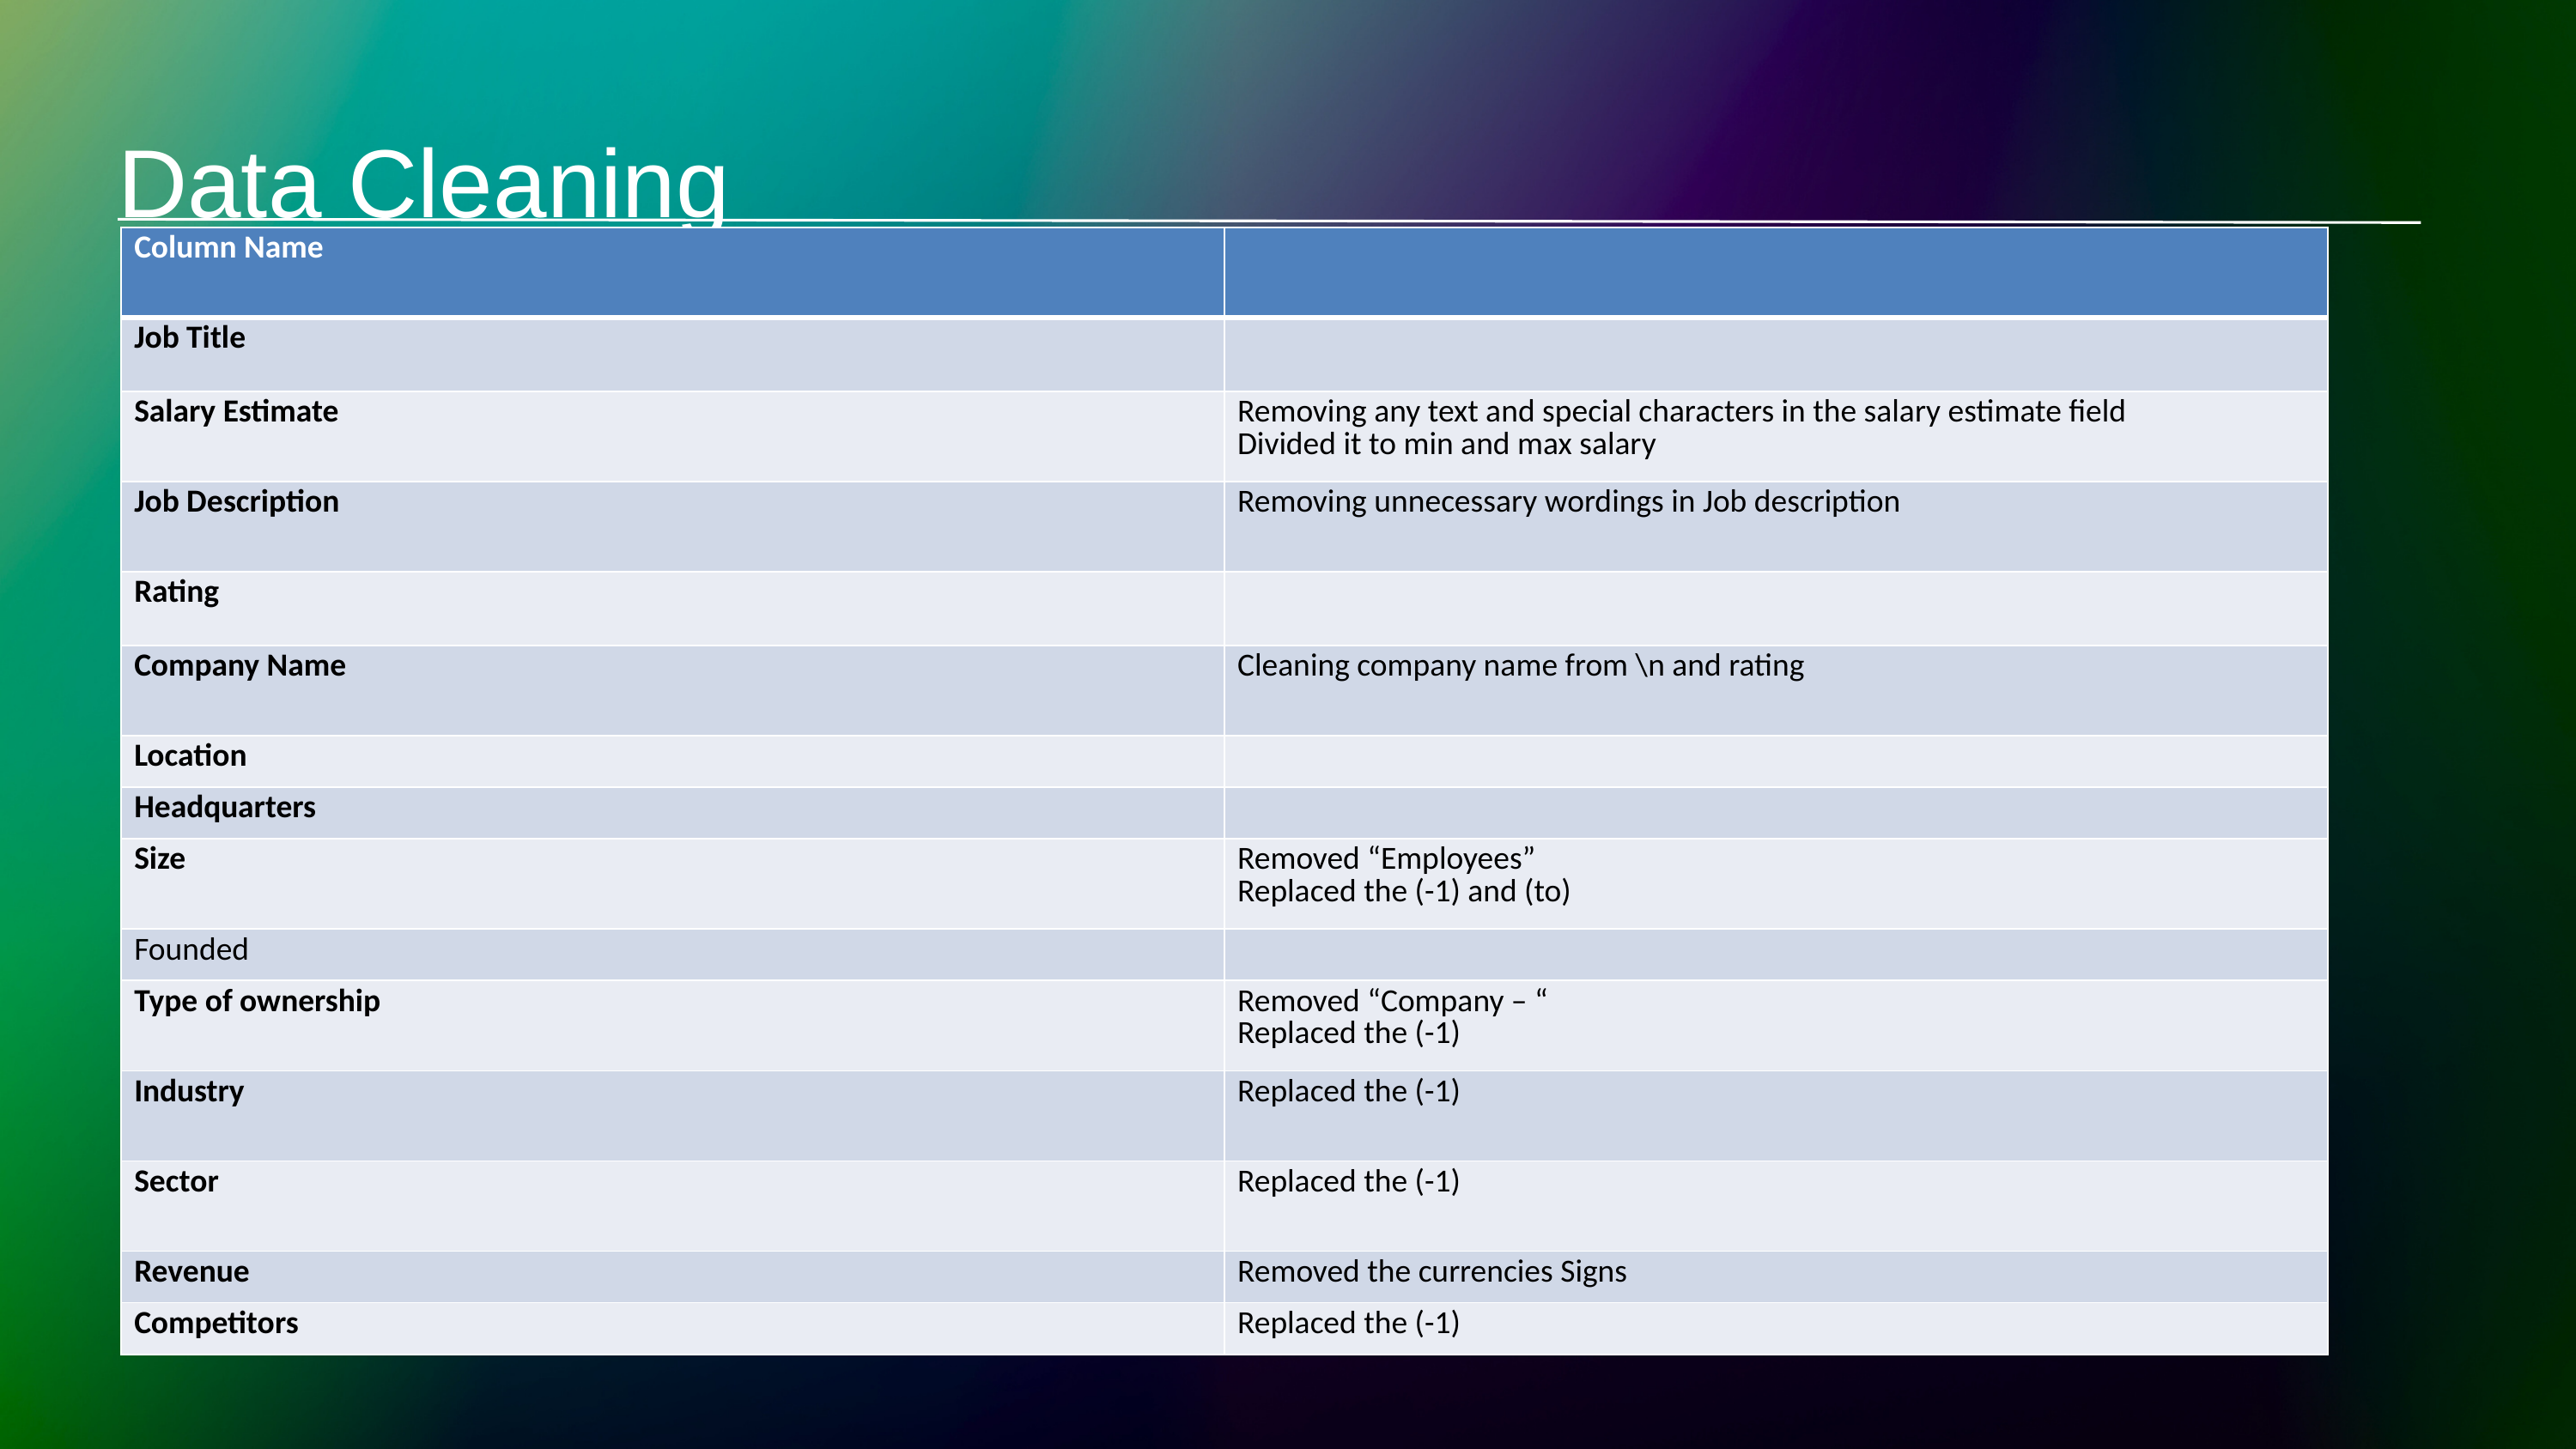

Data Cleaning

| Column Name |  |
| --- | --- |
| Job Title |  |
| Salary Estimate | Removing any text and special characters in the salary estimate field Divided it to min and max salary |
| Job Description | Removing unnecessary wordings in Job description |
| Rating |  |
| Company Name | Cleaning company name from \n and rating |
| Location |  |
| Headquarters |  |
| Size | Removed “Employees” Replaced the (-1) and (to) |
| Founded |  |
| Type of ownership | Removed “Company – “ Replaced the (-1) |
| Industry | Replaced the (-1) |
| Sector | Replaced the (-1) |
| Revenue | Removed the currencies Signs |
| Competitors | Replaced the (-1) |